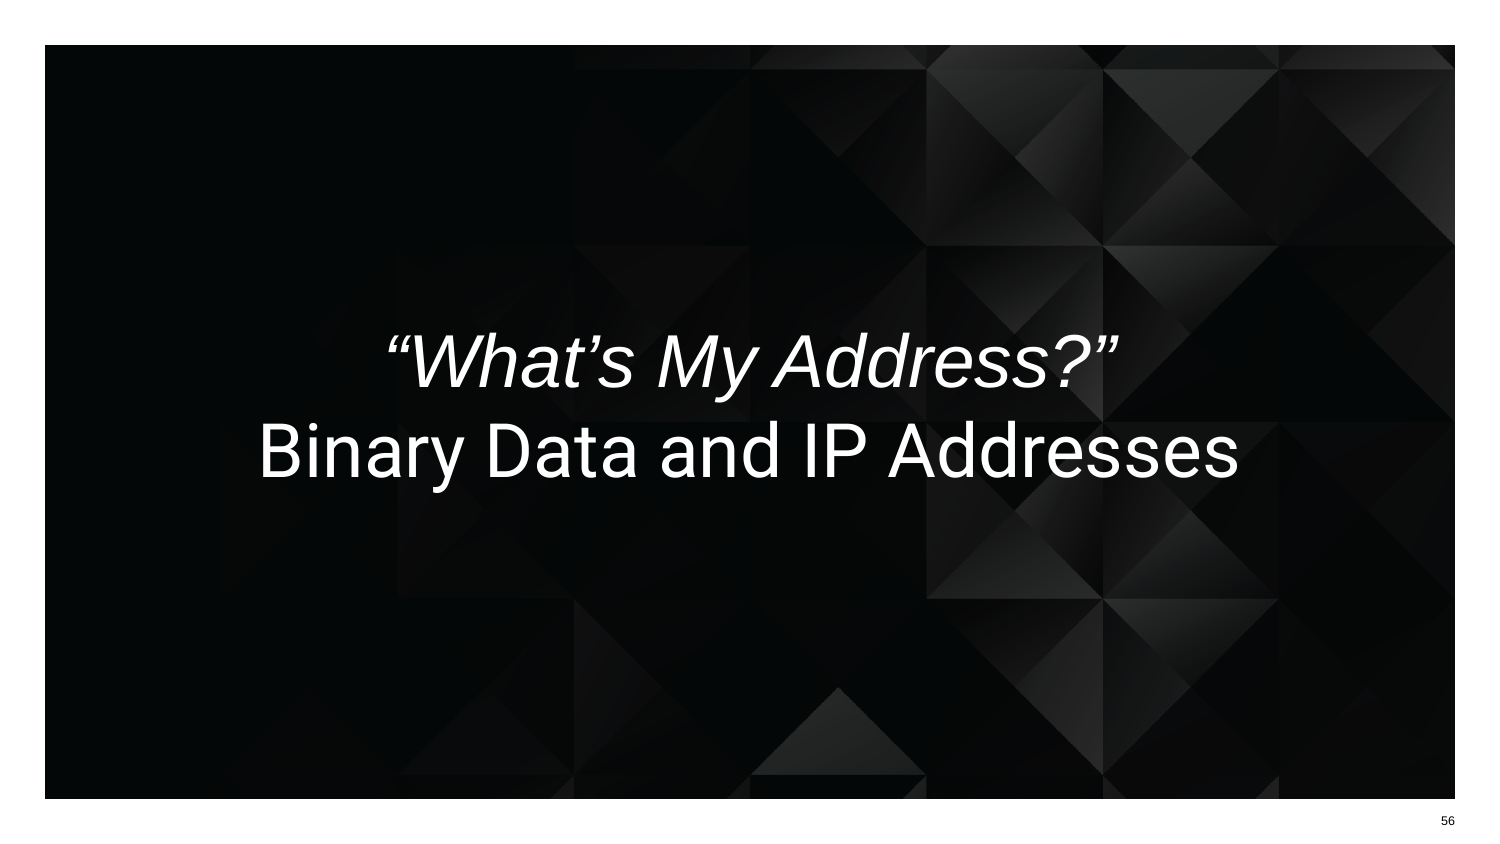

# “What’s My Address?”
Binary Data and IP Addresses
56